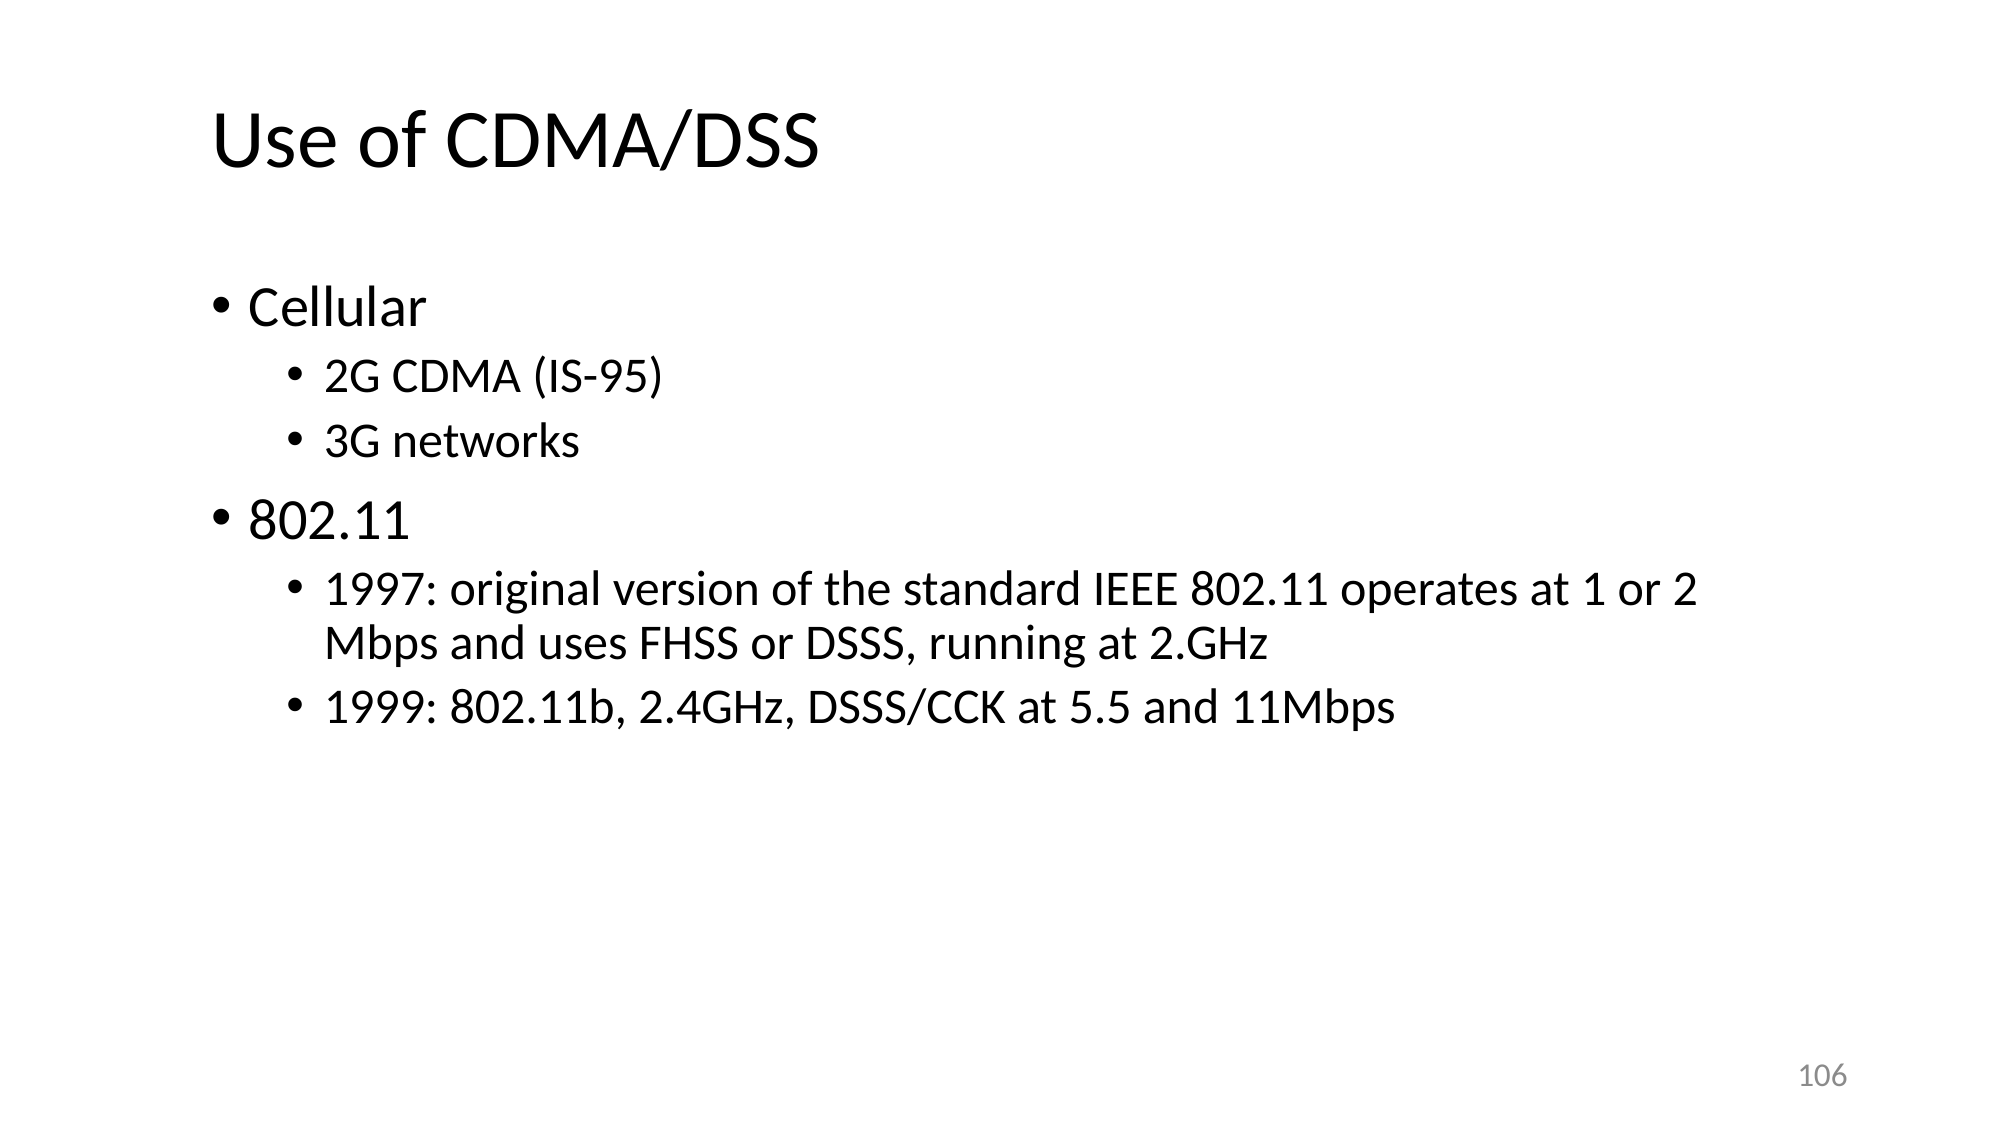

# Use of CDMA/DSS
Cellular
2G CDMA (IS-95)
3G networks
802.11
1997: original version of the standard IEEE 802.11 operates at 1 or 2 Mbps and uses FHSS or DSSS, running at 2.GHz
1999: 802.11b, 2.4GHz, DSSS/CCK at 5.5 and 11Mbps
106